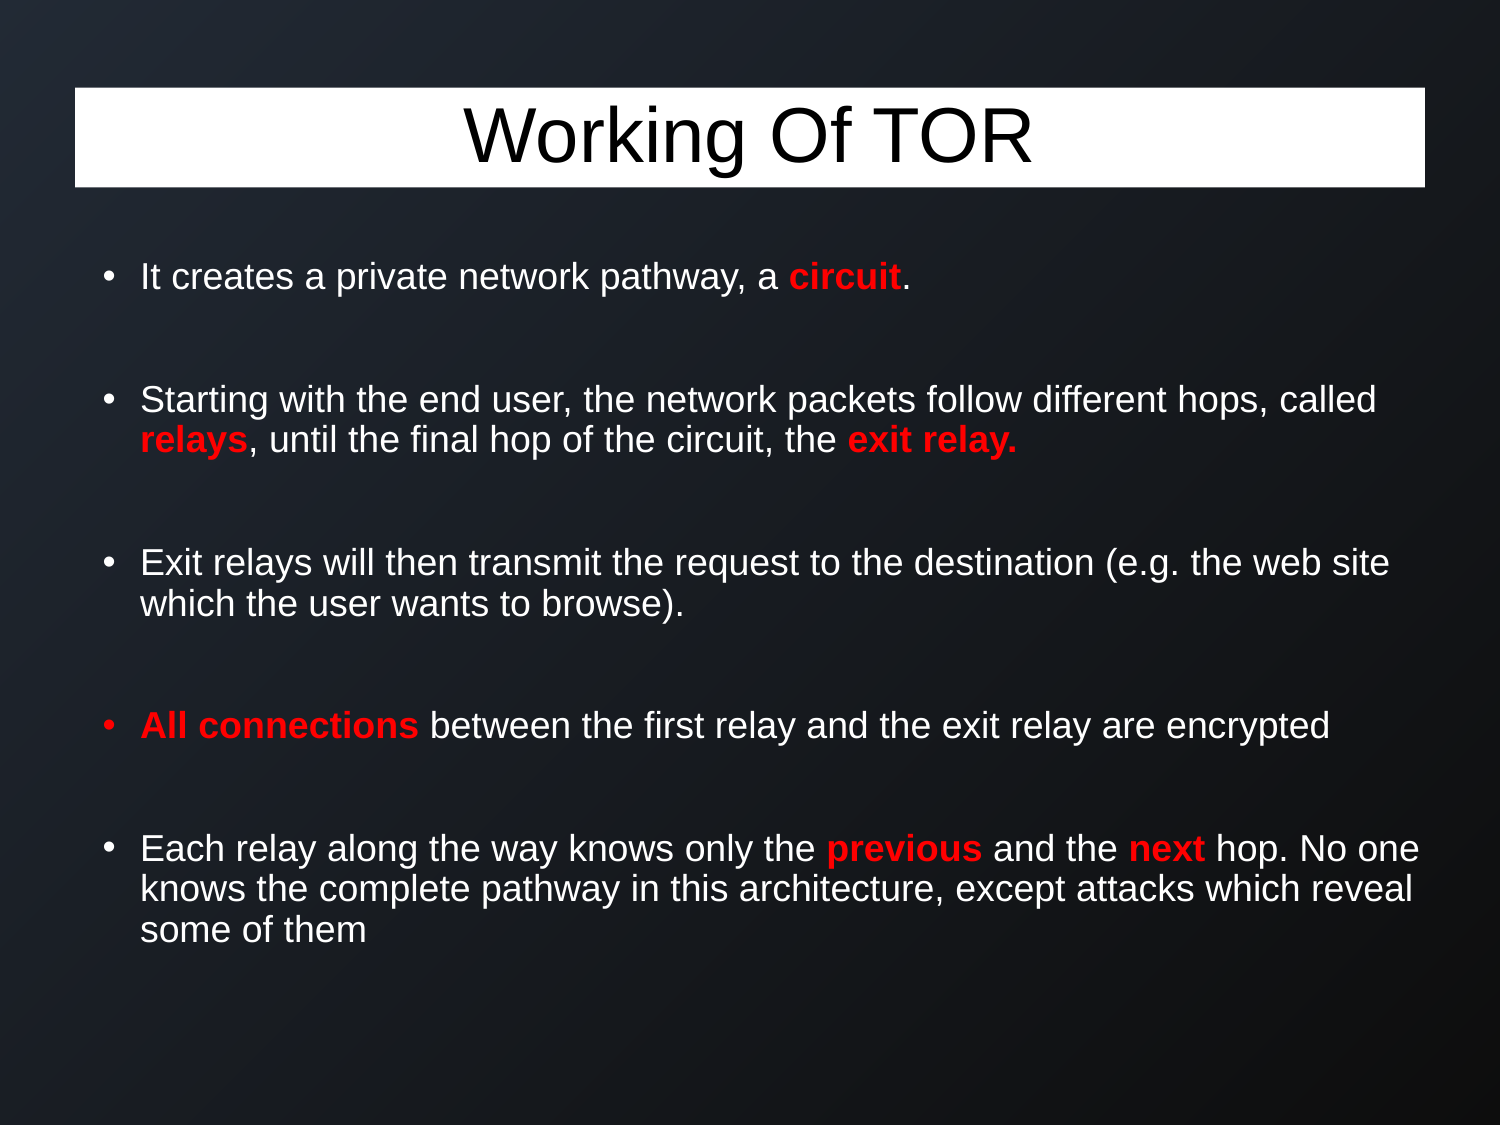

# Working Of TOR
It creates a private network pathway, a circuit.

Starting with the end user, the network packets follow different hops, called relays, until the final hop of the circuit, the exit relay.

Exit relays will then transmit the request to the destination (e.g. the web site which the user wants to browse).

All connections between the first relay and the exit relay are encrypted

Each relay along the way knows only the previous and the next hop. No one knows the complete pathway in this architecture, except attacks which reveal some of them